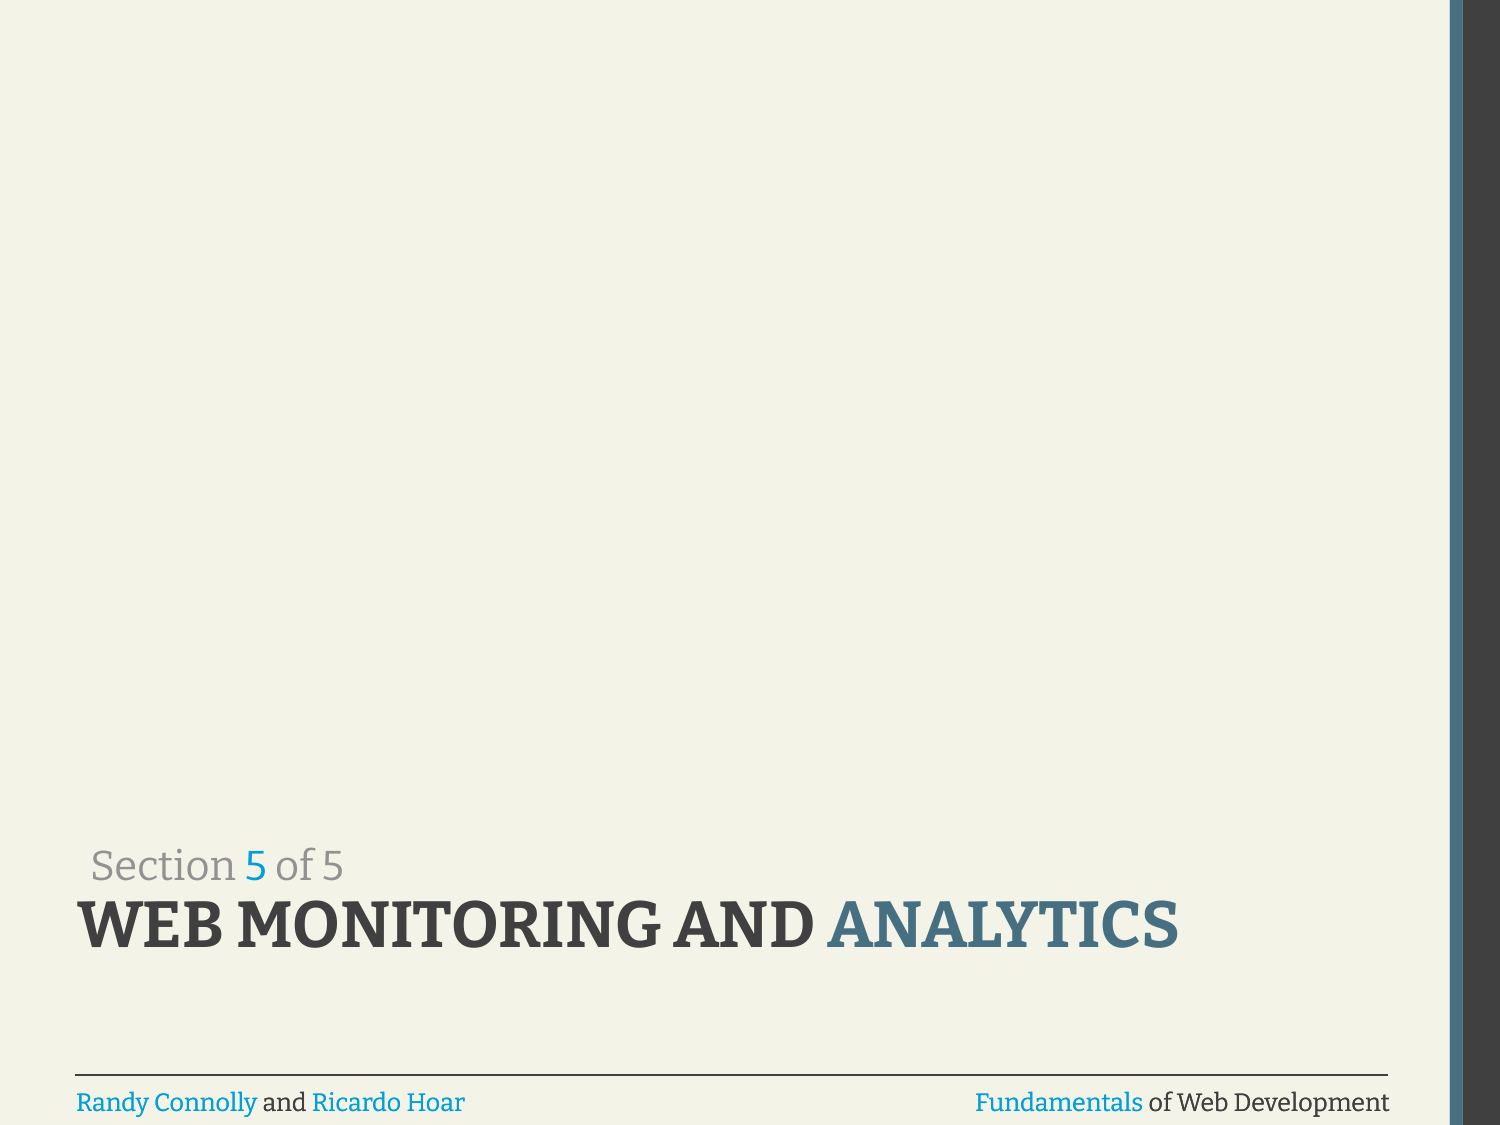

Section 5 of 5
# Web Monitoring and Analytics